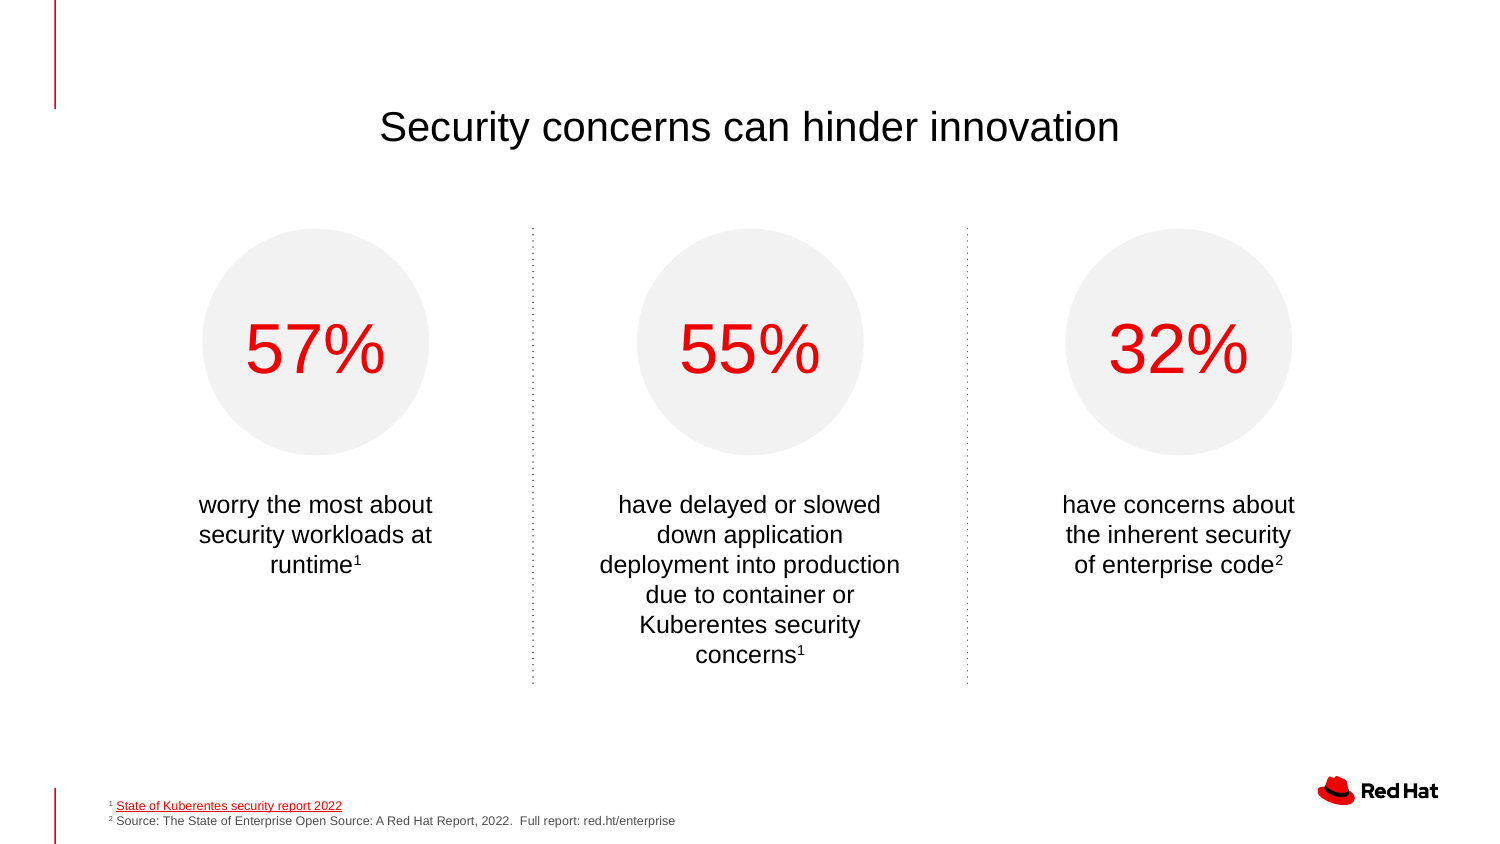

Security concerns can hinder innovation

57%
55%
32%
worry the most about security workloads at runtime1
have delayed or slowed down application deployment into production due to container or Kuberentes security concerns1
have concerns about the inherent security of enterprise code2
1 State of Kuberentes security report 2022
2 Source: The State of Enterprise Open Source: A Red Hat Report, 2022.  Full report: red.ht/enterprise